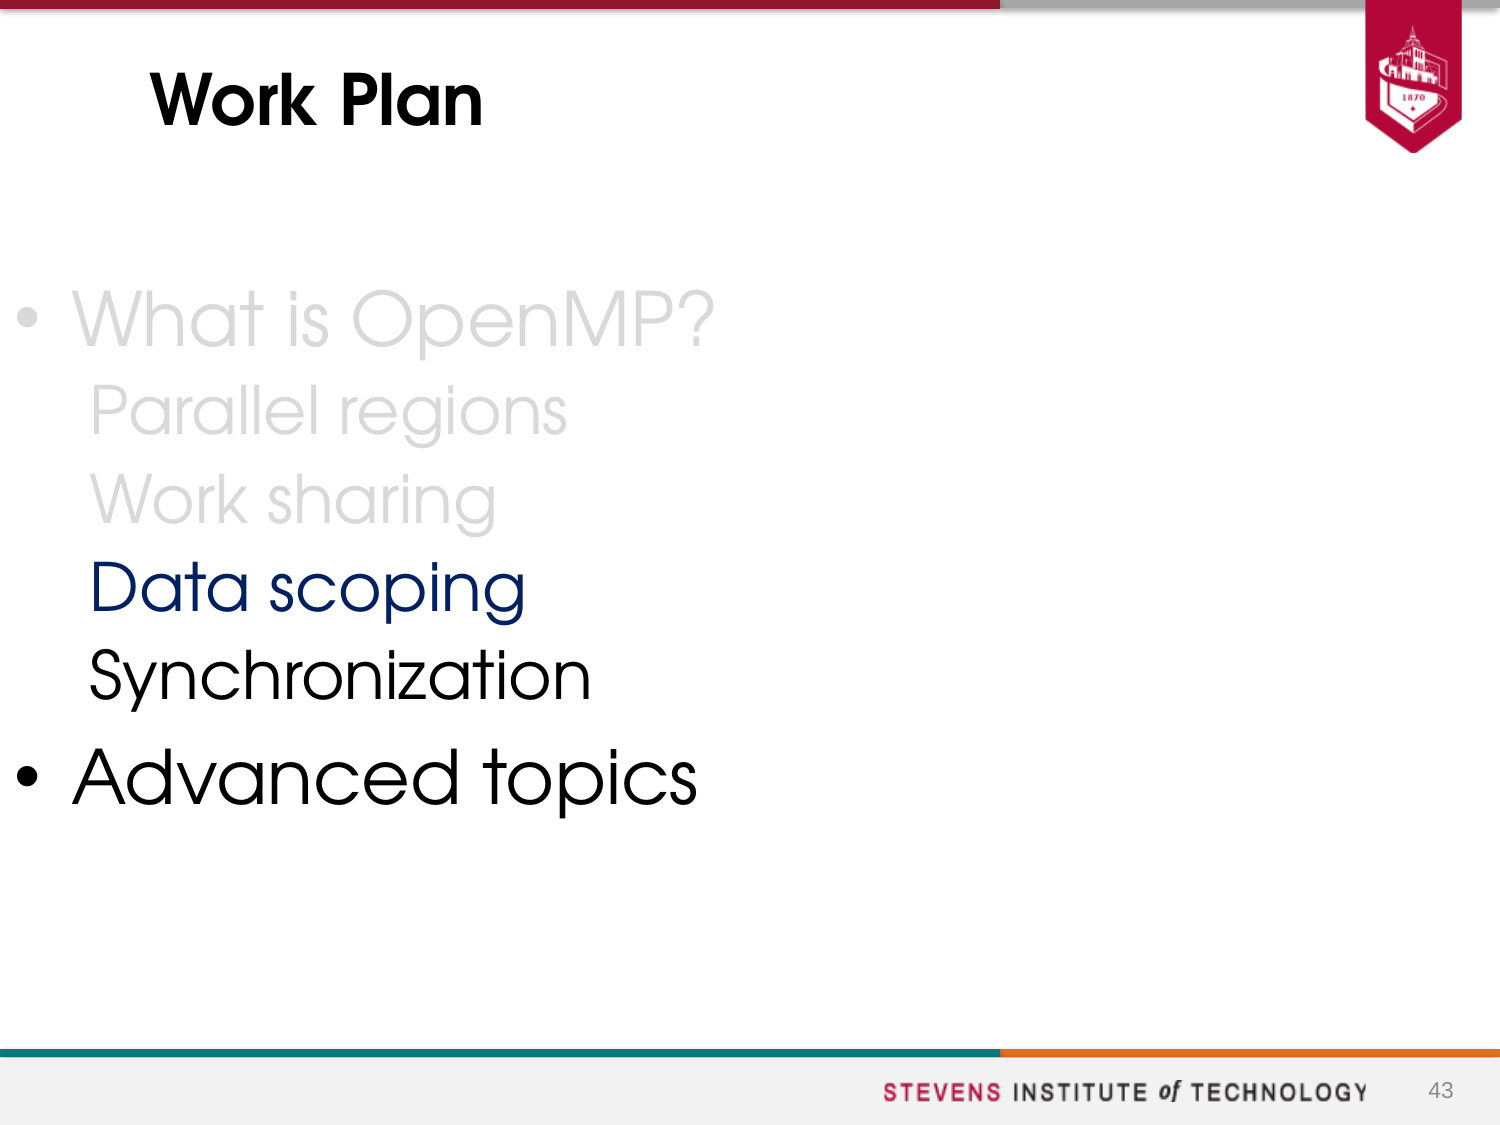

# Work Plan
What is OpenMP?
Parallel regions
Work sharing
Data scoping
Synchronization
Advanced topics
43